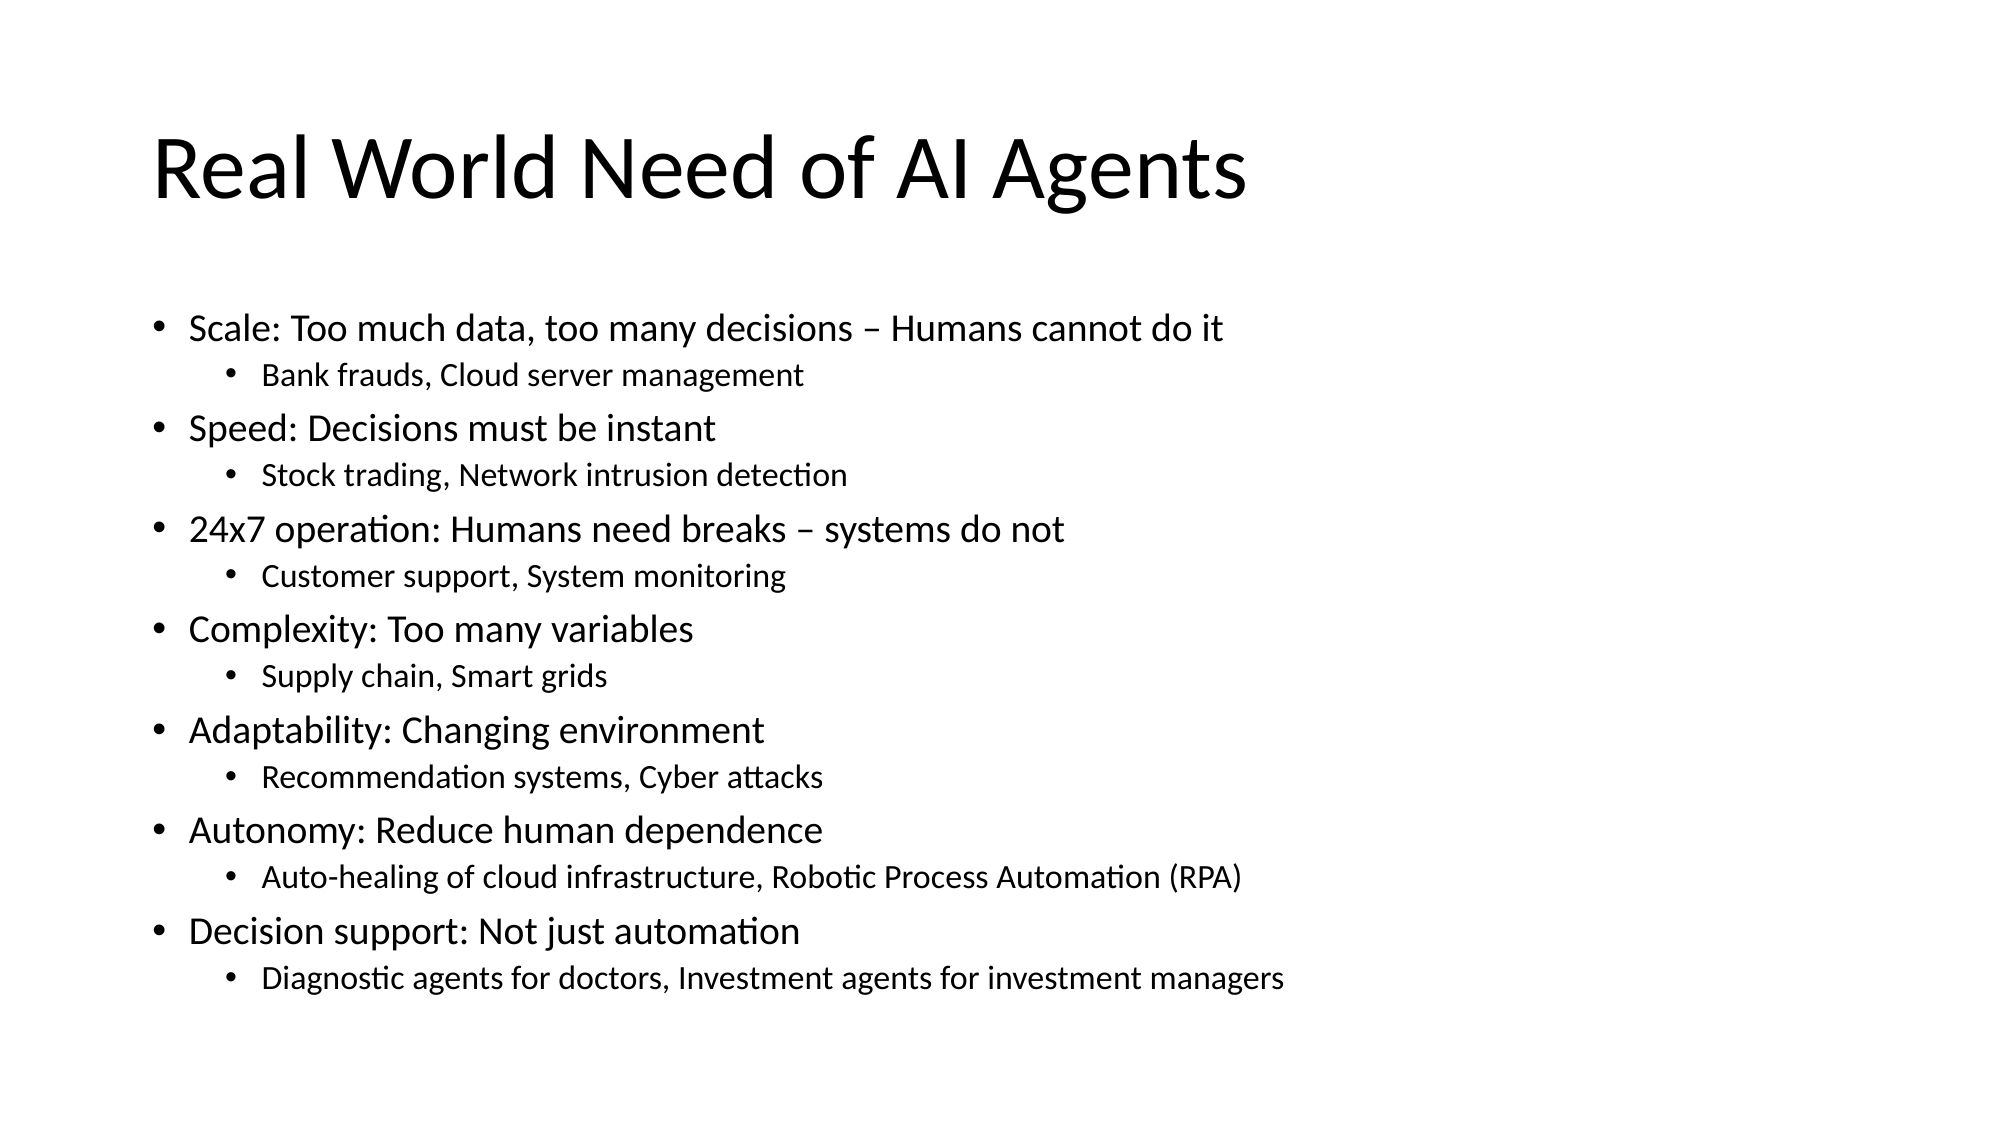

# Real World Need of AI Agents
Scale: Too much data, too many decisions – Humans cannot do it
Bank frauds, Cloud server management
Speed: Decisions must be instant
Stock trading, Network intrusion detection
24x7 operation: Humans need breaks – systems do not
Customer support, System monitoring
Complexity: Too many variables
Supply chain, Smart grids
Adaptability: Changing environment
Recommendation systems, Cyber attacks
Autonomy: Reduce human dependence
Auto-healing of cloud infrastructure, Robotic Process Automation (RPA)
Decision support: Not just automation
Diagnostic agents for doctors, Investment agents for investment managers